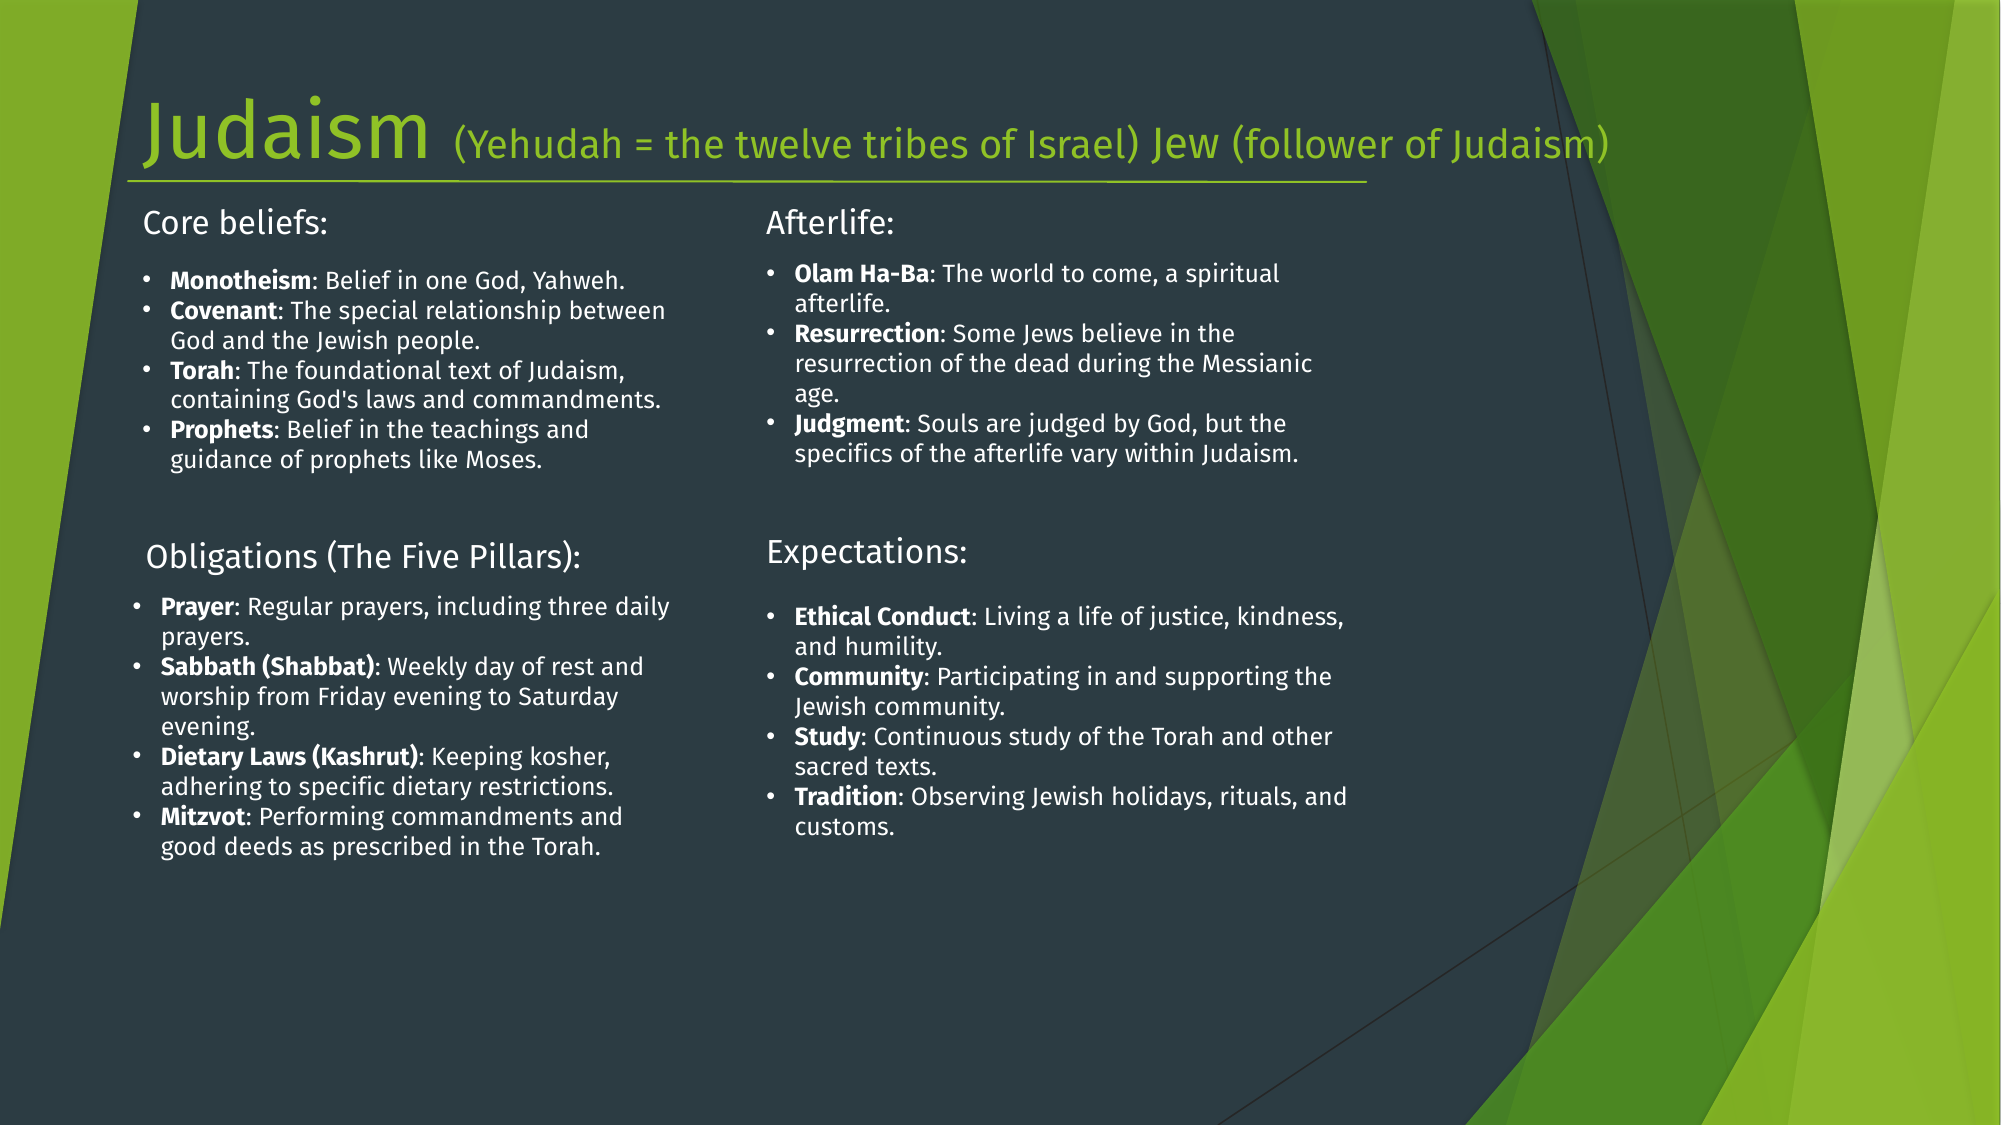

# Judaism (Yehudah = the twelve tribes of Israel) Jew (follower of Judaism)
Afterlife:
Core beliefs:
Olam Ha-Ba: The world to come, a spiritual afterlife.
Resurrection: Some Jews believe in the resurrection of the dead during the Messianic age.
Judgment: Souls are judged by God, but the specifics of the afterlife vary within Judaism.

Monotheism: Belief in one God, Yahweh.
Covenant: The special relationship between God and the Jewish people.
Torah: The foundational text of Judaism, containing God's laws and commandments.
Prophets: Belief in the teachings and guidance of prophets like Moses.

Expectations:
Obligations (The Five Pillars):
Prayer: Regular prayers, including three daily prayers.
Sabbath (Shabbat): Weekly day of rest and worship from Friday evening to Saturday evening.
Dietary Laws (Kashrut): Keeping kosher, adhering to specific dietary restrictions.
Mitzvot: Performing commandments and good deeds as prescribed in the Torah.

Ethical Conduct: Living a life of justice, kindness, and humility.
Community: Participating in and supporting the Jewish community.
Study: Continuous study of the Torah and other sacred texts.
Tradition: Observing Jewish holidays, rituals, and customs.